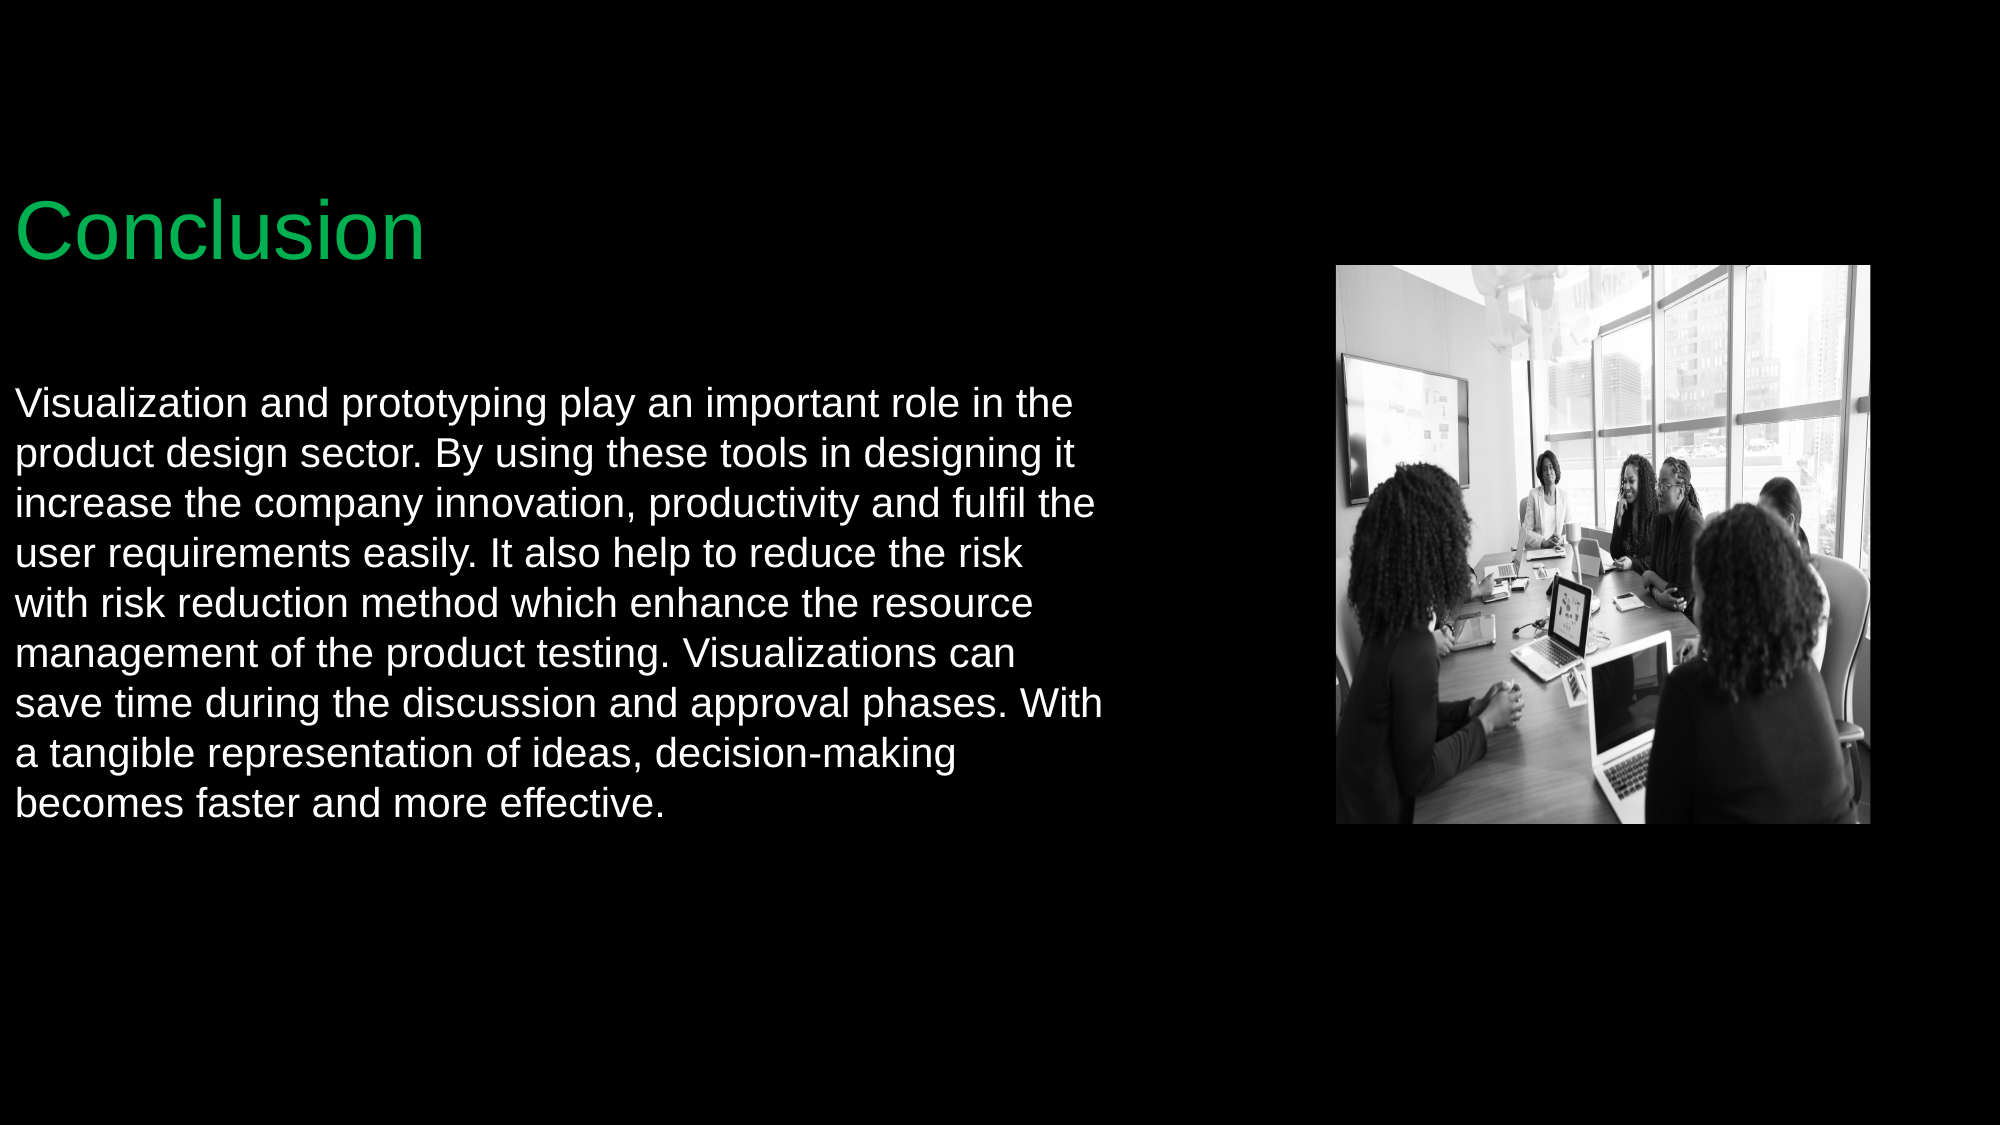

Conclusion

Visualization and prototyping play an important role in the product design sector. By using these tools in designing it increase the company innovation, productivity and fulfil the user requirements easily. It also help to reduce the risk with risk reduction method which enhance the resource management of the product testing. Visualizations can save time during the discussion and approval phases. With a tangible representation of ideas, decision-making becomes faster and more effective.